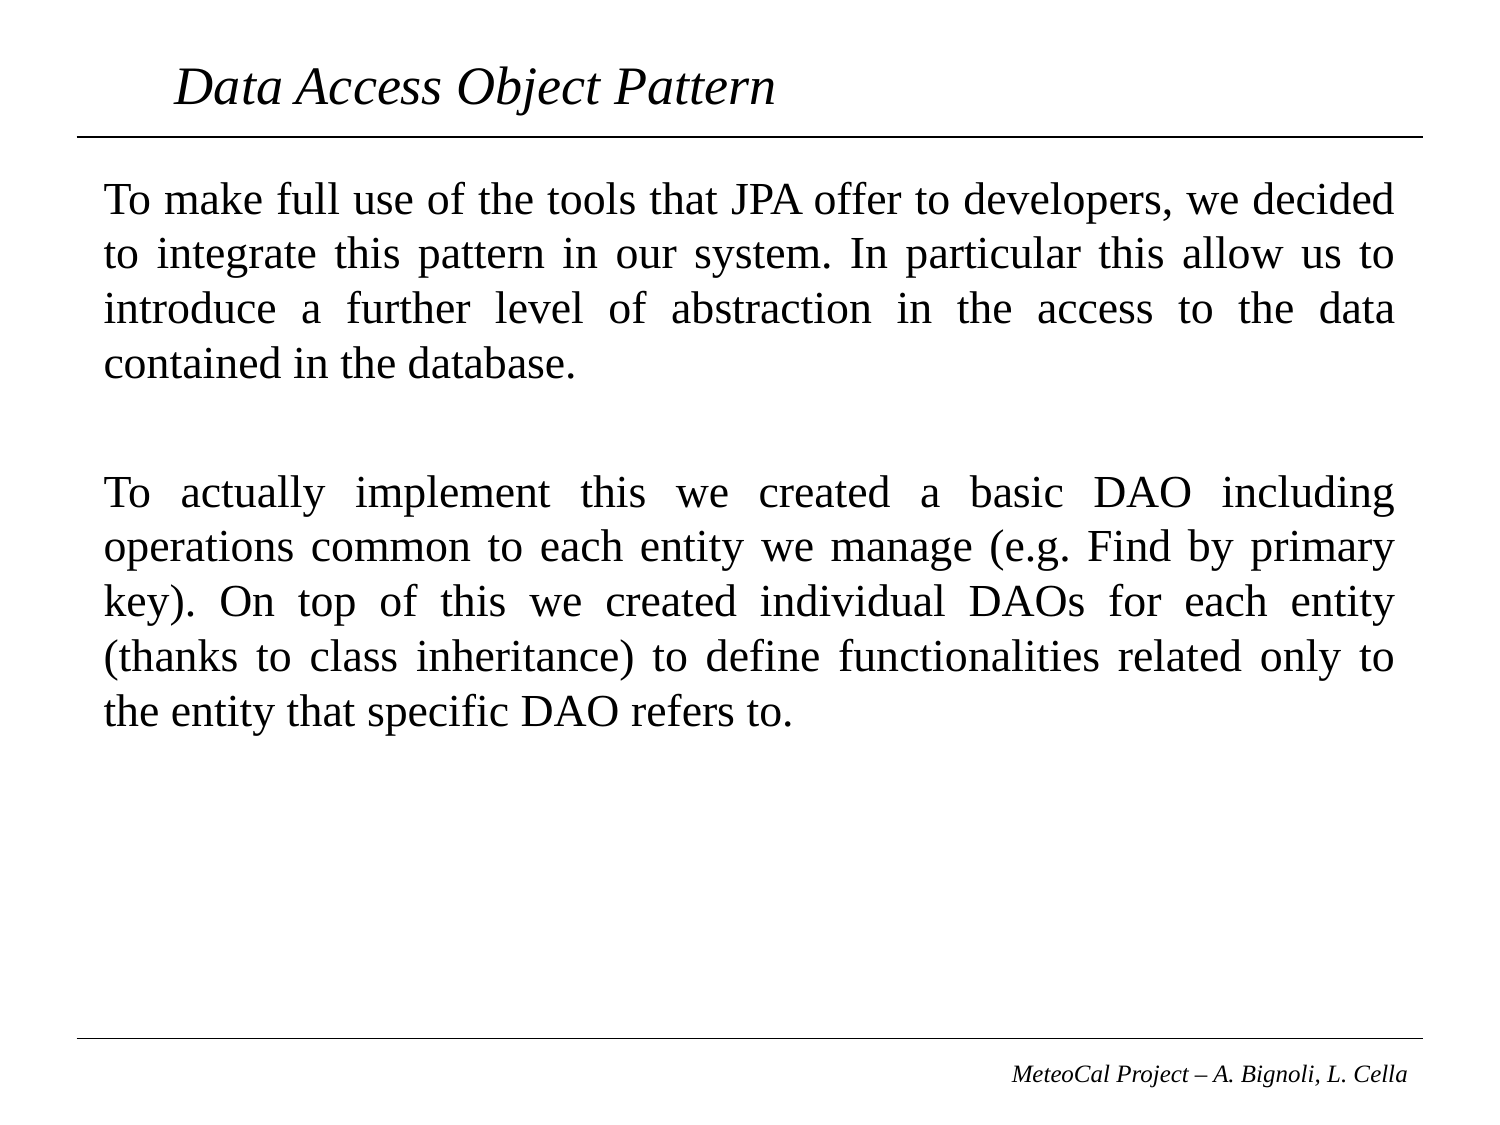

# Data Access Object Pattern
To make full use of the tools that JPA offer to developers, we decided to integrate this pattern in our system. In particular this allow us to introduce a further level of abstraction in the access to the data contained in the database.

To actually implement this we created a basic DAO including operations common to each entity we manage (e.g. Find by primary key). On top of this we created individual DAOs for each entity (thanks to class inheritance) to define functionalities related only to the entity that specific DAO refers to.

MeteoCal Project – A. Bignoli, L. Cella